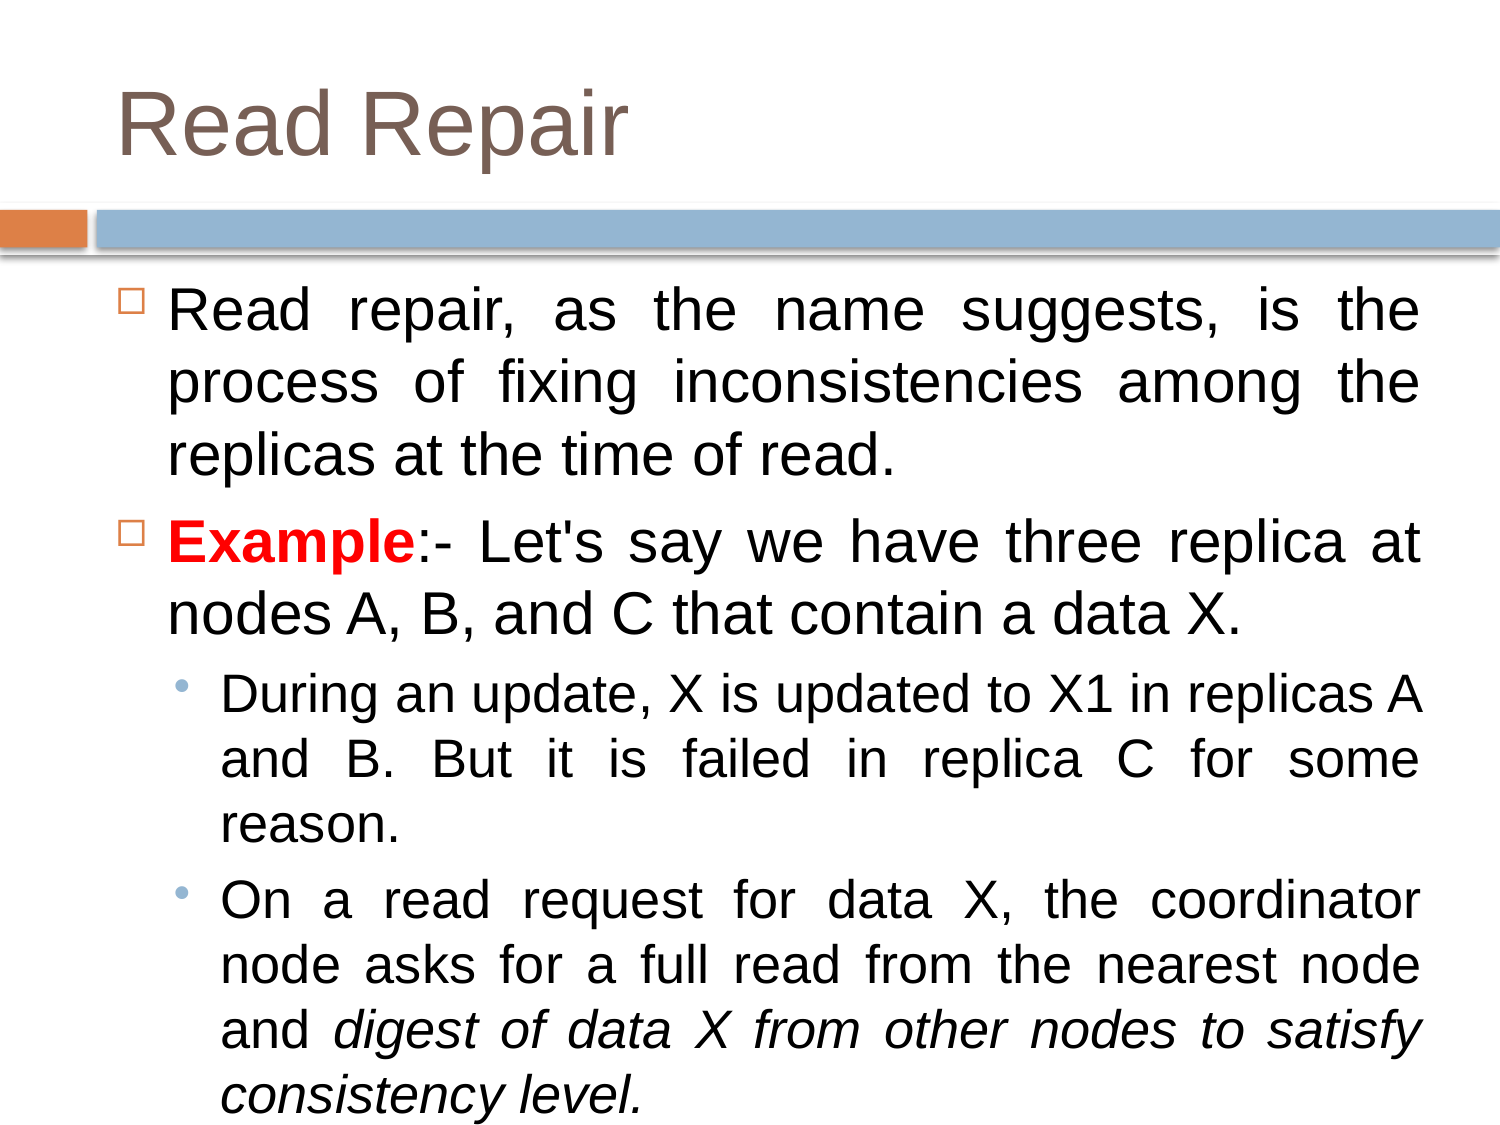

# Read Repair
Read repair, as the name suggests, is the process of fixing inconsistencies among the replicas at the time of read.
Example:- Let's say we have three replica at nodes A, B, and C that contain a data X.
During an update, X is updated to X1 in replicas A and B. But it is failed in replica C for some reason.
On a read request for data X, the coordinator node asks for a full read from the nearest node and digest of data X from other nodes to satisfy consistency level.